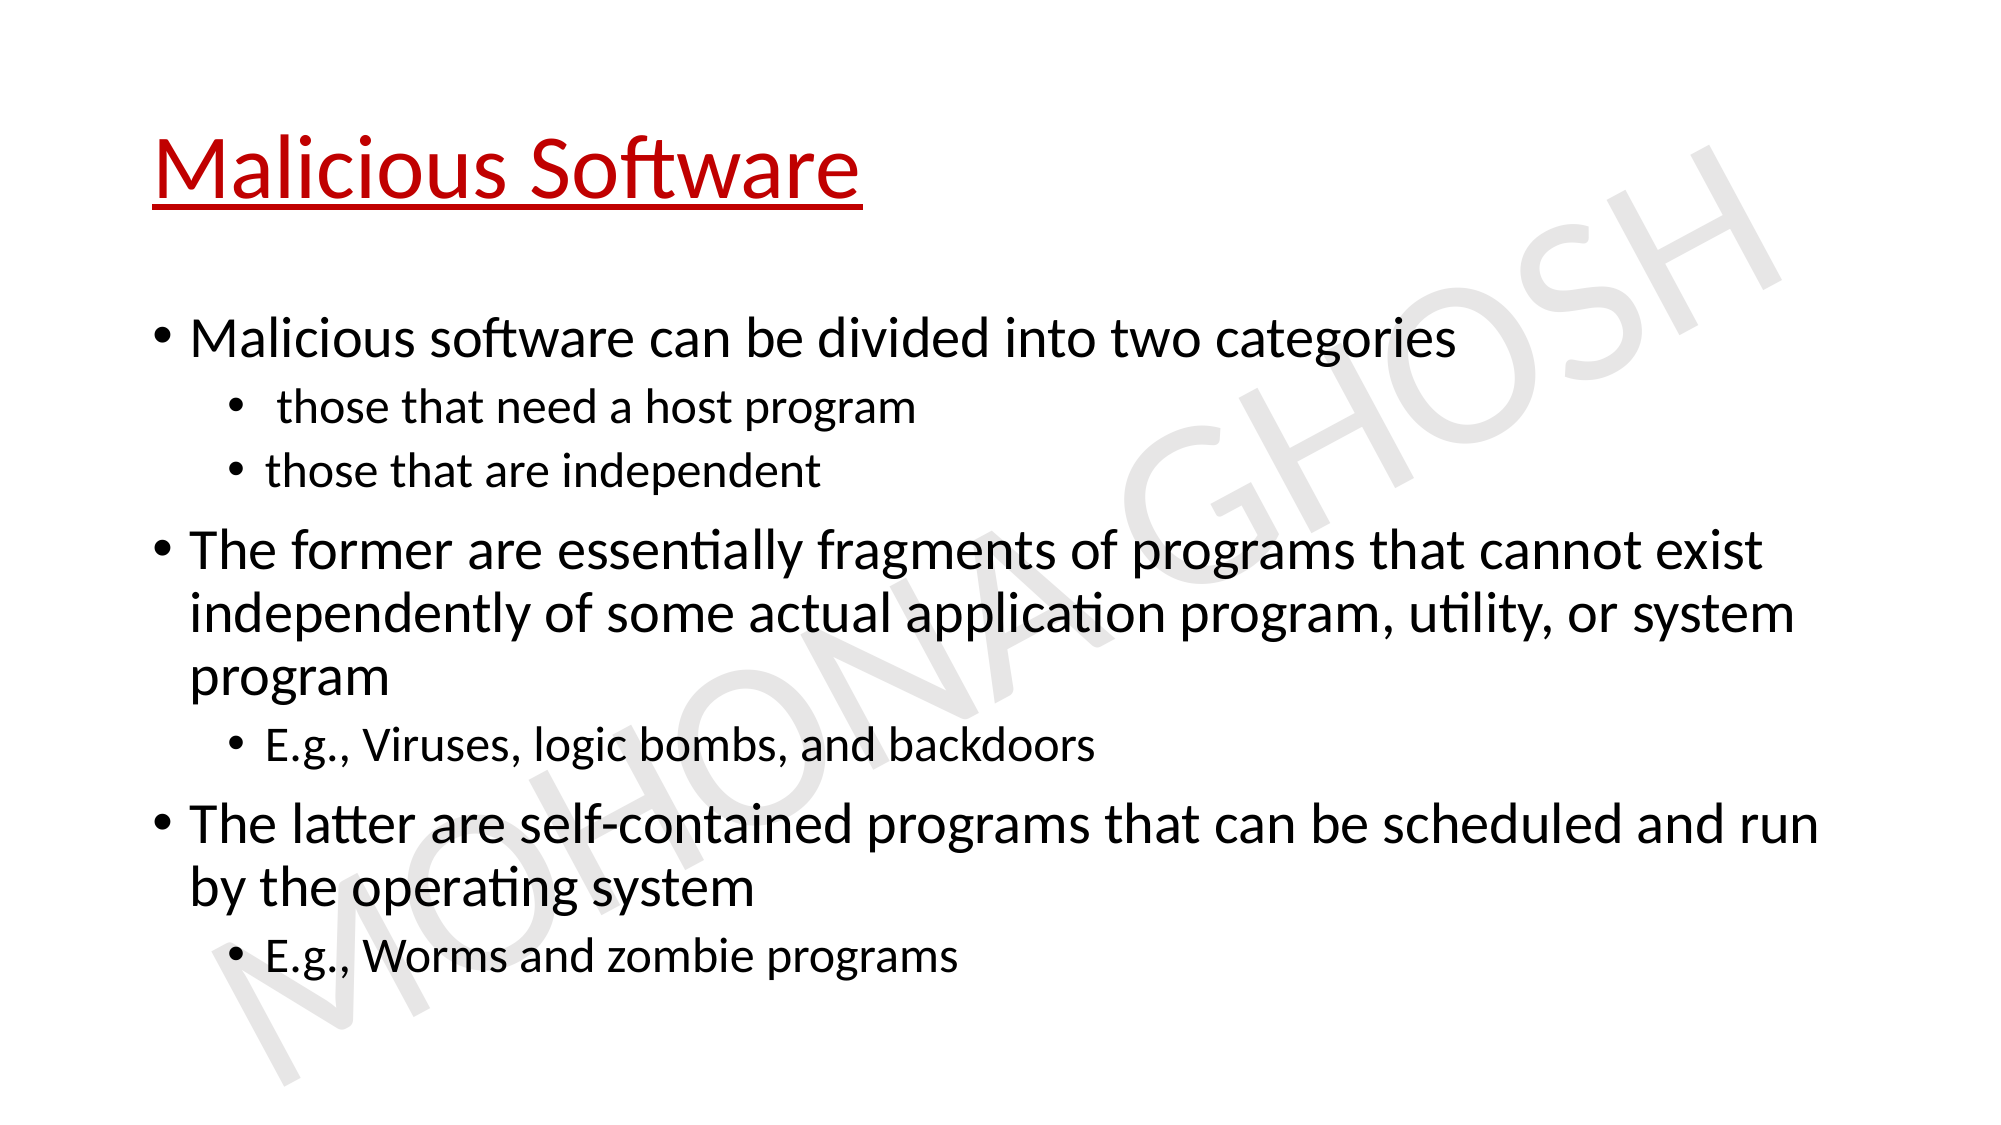

# Malicious Software
Malicious software can be divided into two categories
 those that need a host program
those that are independent
The former are essentially fragments of programs that cannot exist independently of some actual application program, utility, or system program
E.g., Viruses, logic bombs, and backdoors
The latter are self-contained programs that can be scheduled and run by the operating system
E.g., Worms and zombie programs